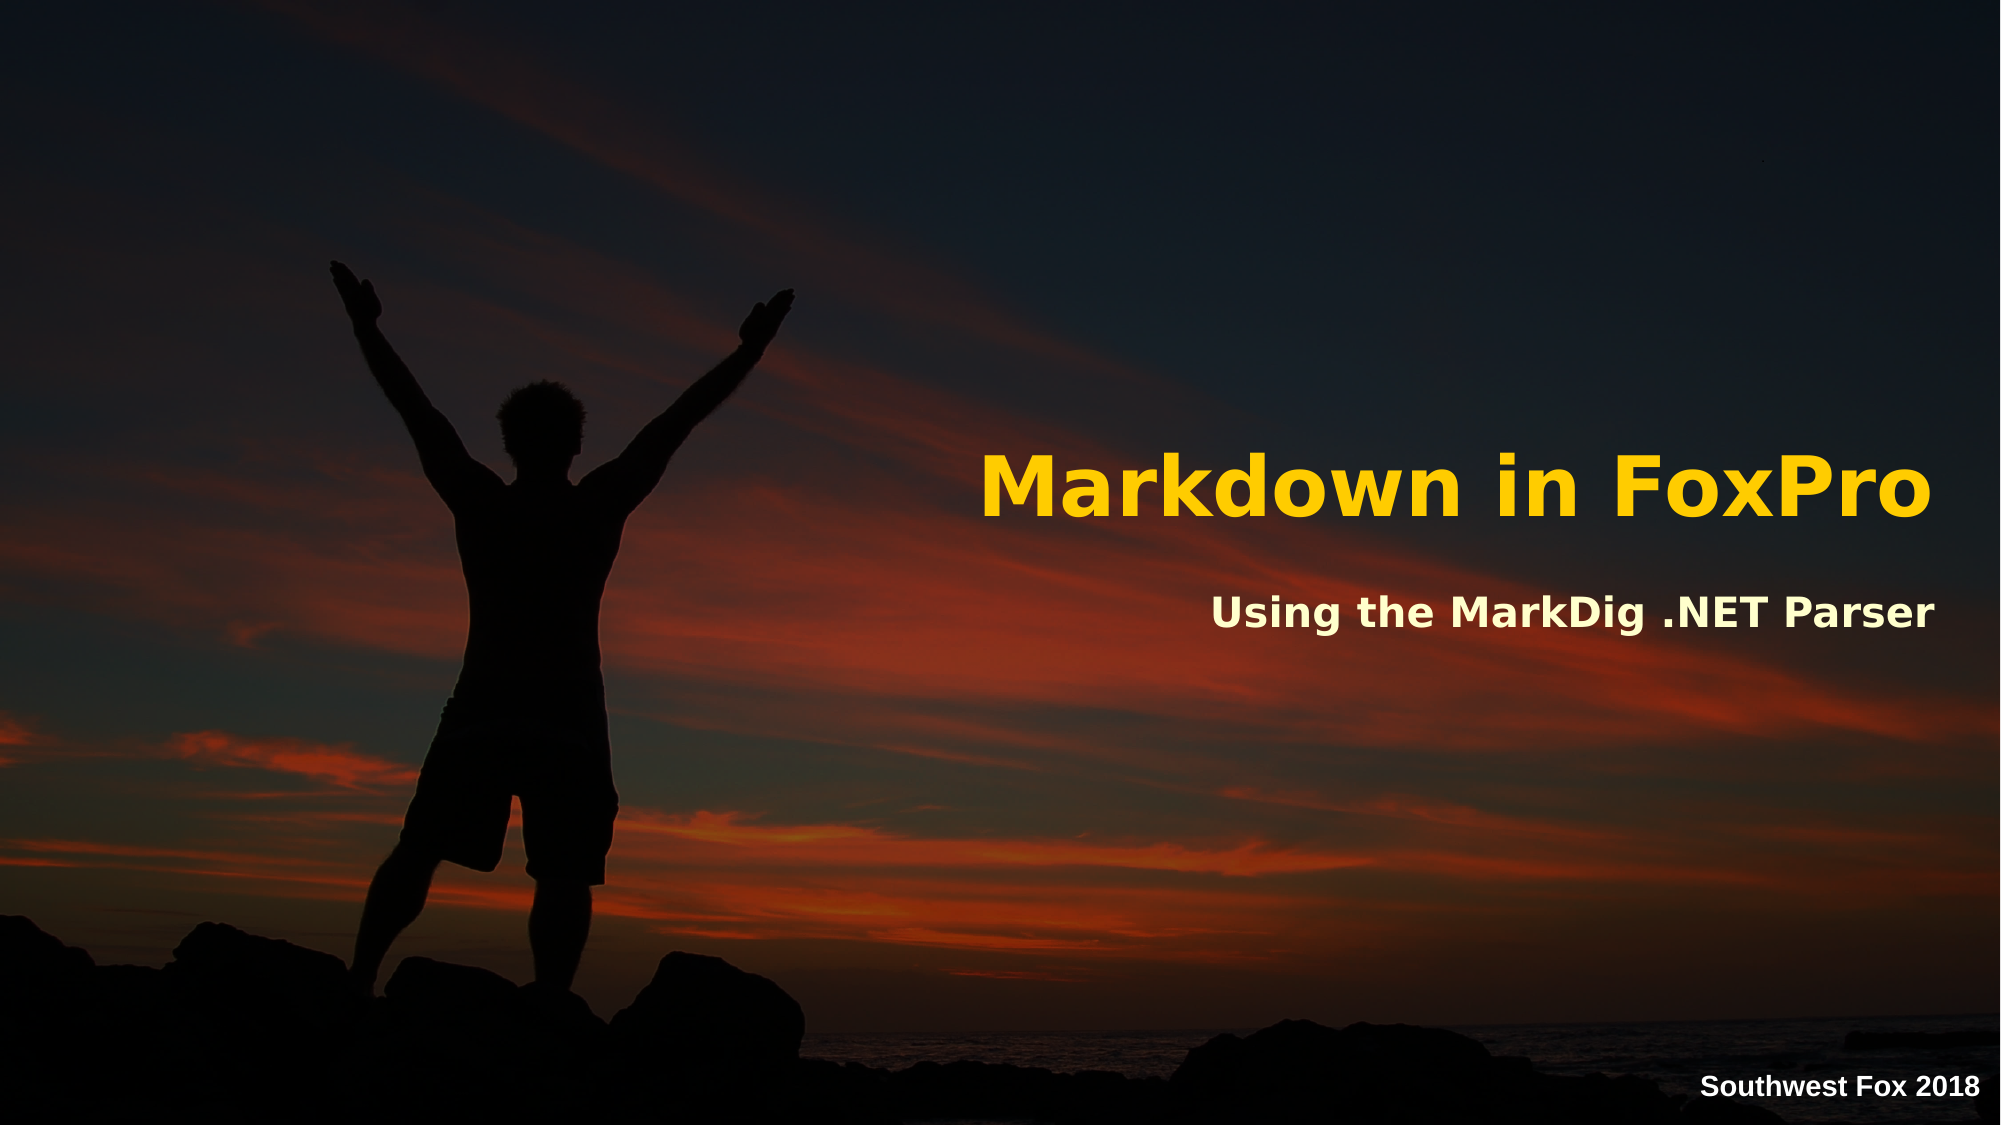

# Markdown in FoxPro
Using the MarkDig .NET Parser